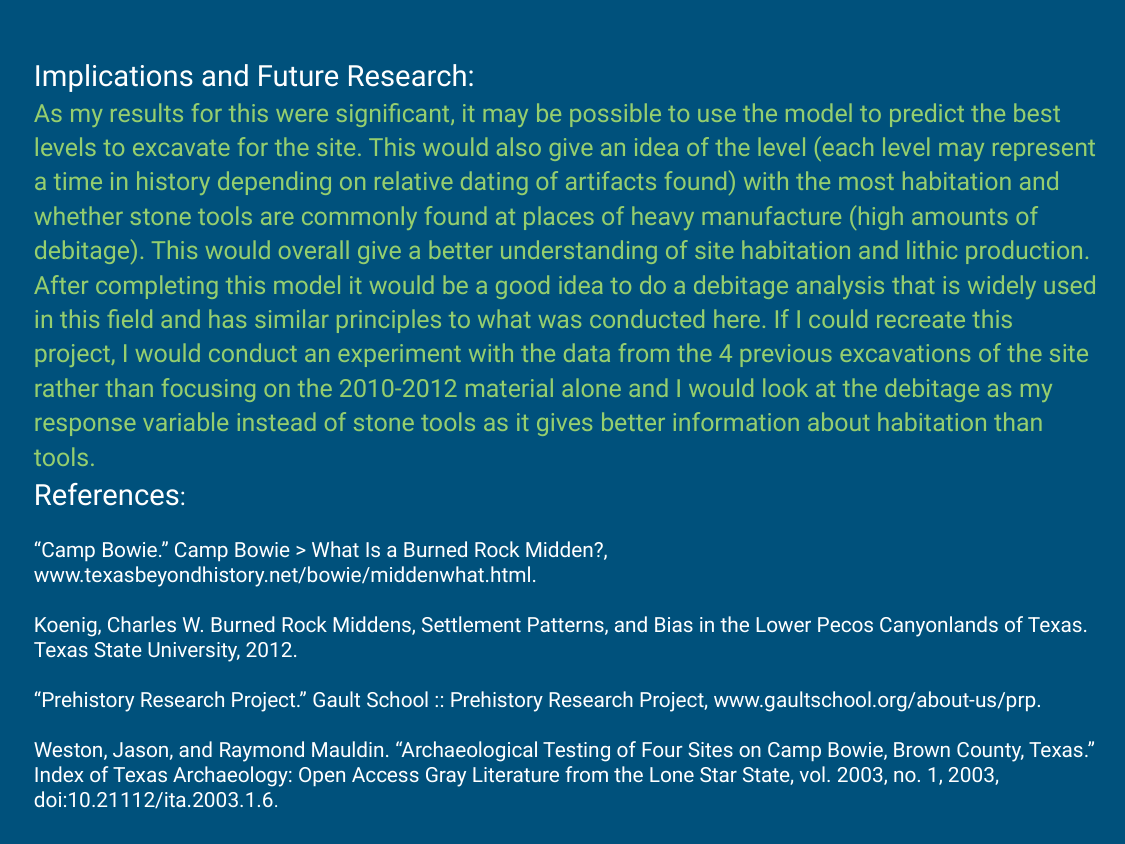

Implications and Future Research:
As my results for this were significant, it may be possible to use the model to predict the best levels to excavate for the site. This would also give an idea of the level (each level may represent a time in history depending on relative dating of artifacts found) with the most habitation and whether stone tools are commonly found at places of heavy manufacture (high amounts of debitage). This would overall give a better understanding of site habitation and lithic production. After completing this model it would be a good idea to do a debitage analysis that is widely used in this field and has similar principles to what was conducted here. If I could recreate this project, I would conduct an experiment with the data from the 4 previous excavations of the site rather than focusing on the 2010-2012 material alone and I would look at the debitage as my response variable instead of stone tools as it gives better information about habitation than tools.
References:
“Camp Bowie.” Camp Bowie > What Is a Burned Rock Midden?, www.texasbeyondhistory.net/bowie/middenwhat.html.
Koenig, Charles W. Burned Rock Middens, Settlement Patterns, and Bias in the Lower Pecos Canyonlands of Texas. Texas State University, 2012.
“Prehistory Research Project.” Gault School :: Prehistory Research Project, www.gaultschool.org/about-us/prp.
Weston, Jason, and Raymond Mauldin. “Archaeological Testing of Four Sites on Camp Bowie, Brown County, Texas.” Index of Texas Archaeology: Open Access Gray Literature from the Lone Star State, vol. 2003, no. 1, 2003, doi:10.21112/ita.2003.1.6.